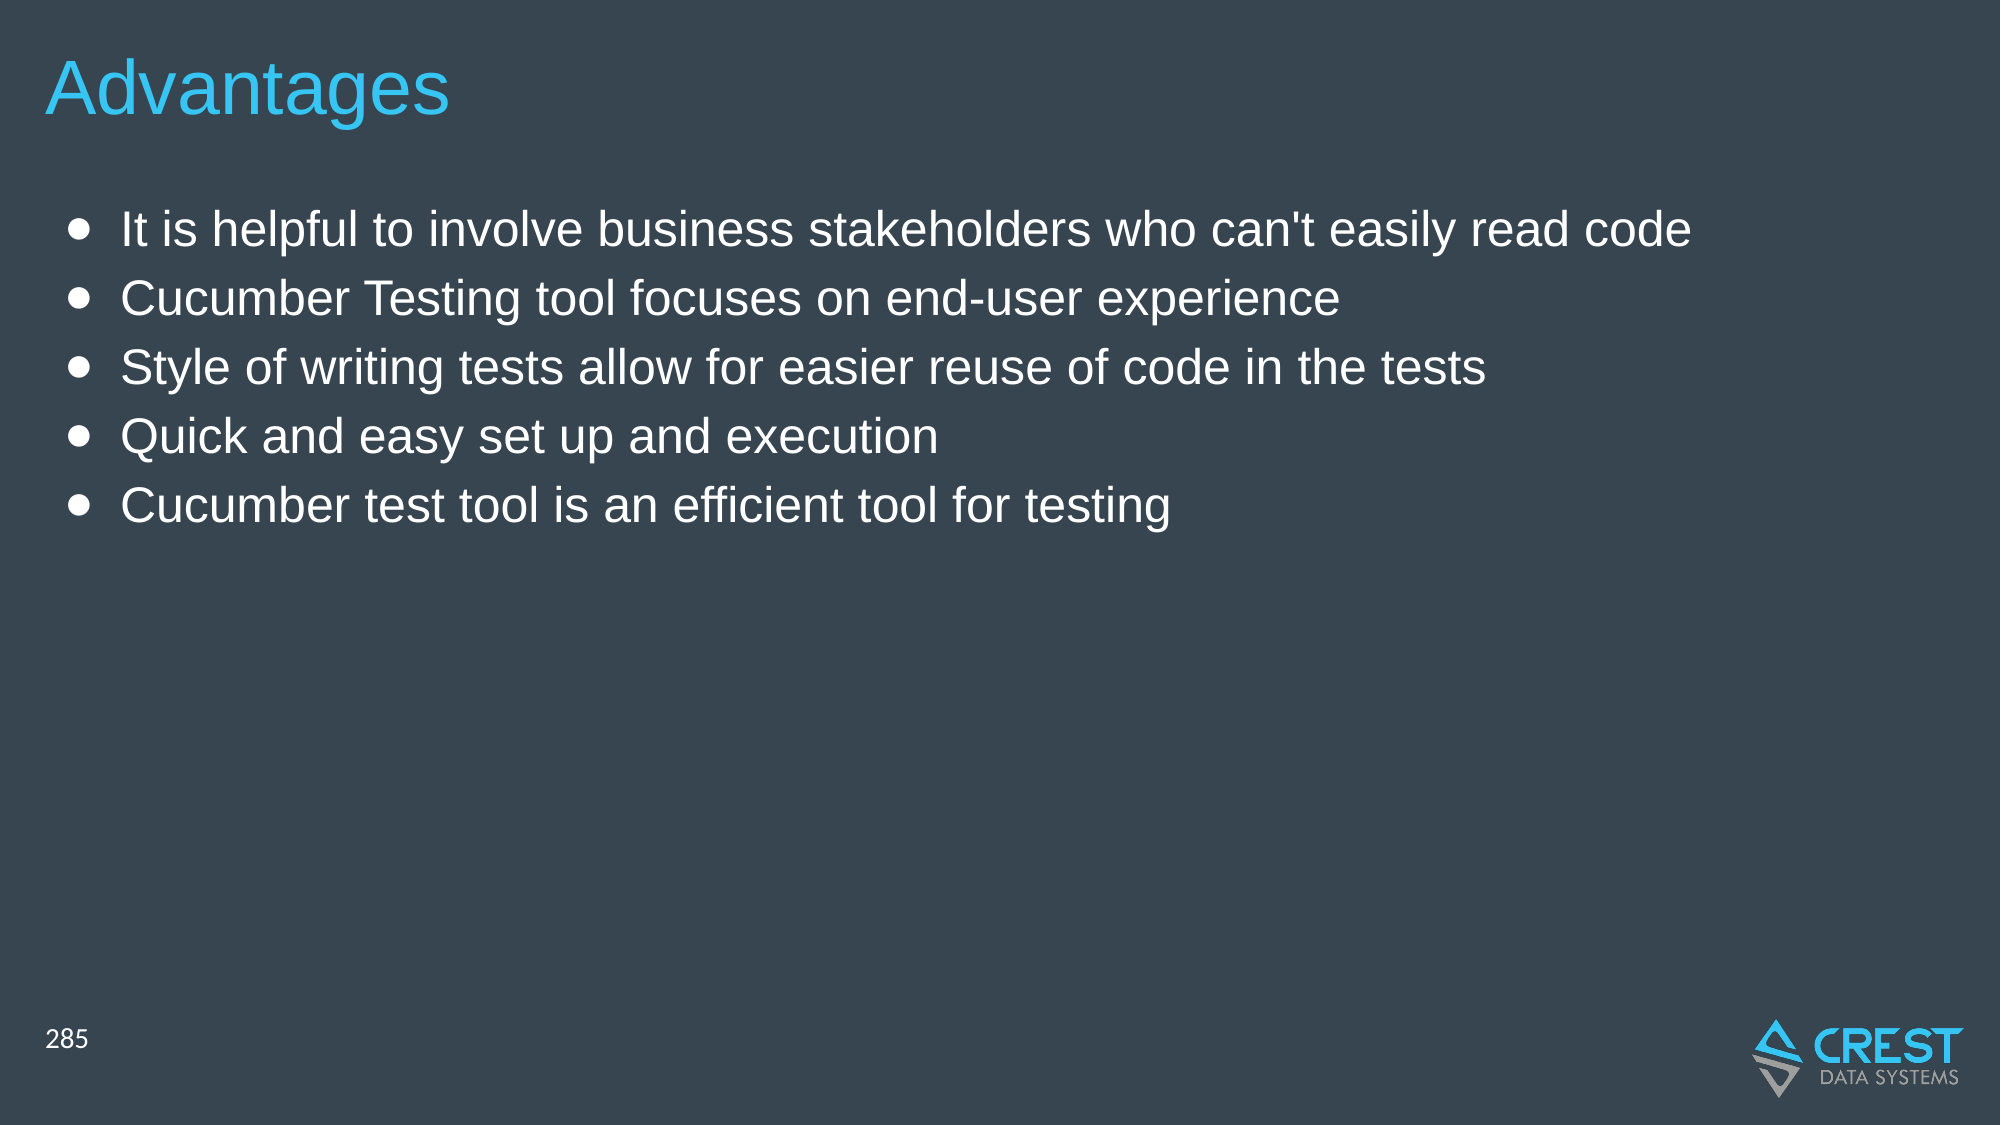

# Advantages
It is helpful to involve business stakeholders who can't easily read code
Cucumber Testing tool focuses on end-user experience
Style of writing tests allow for easier reuse of code in the tests
Quick and easy set up and execution
Cucumber test tool is an efficient tool for testing
285